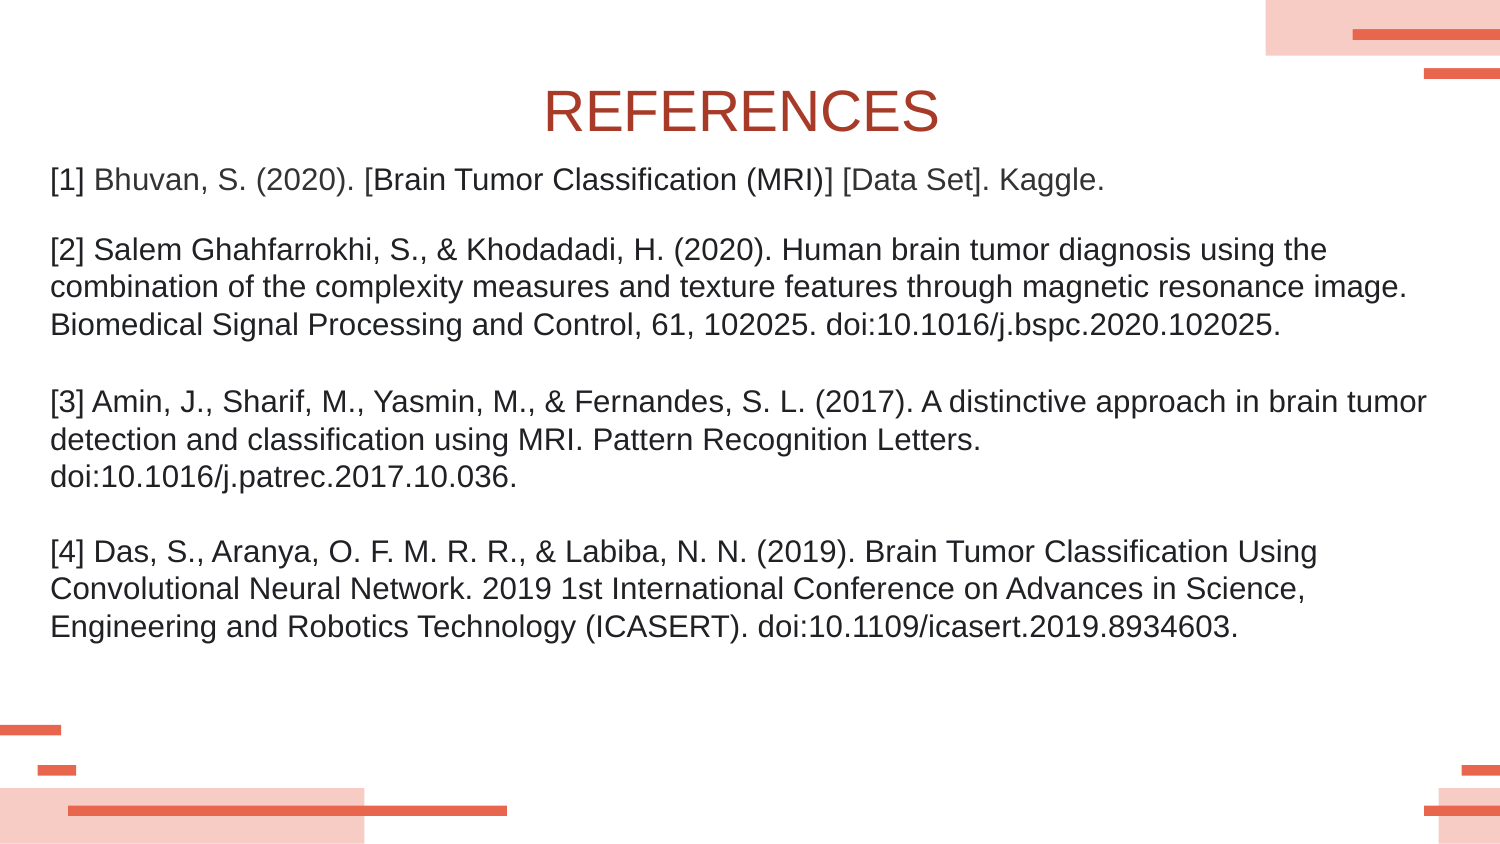

# REFERENCES
[1] Bhuvan, S. (2020). [Brain Tumor Classification (MRI)] [Data Set]. Kaggle.

[2] Salem Ghahfarrokhi, S., & Khodadadi, H. (2020). Human brain tumor diagnosis using the combination of the complexity measures and texture features through magnetic resonance image. Biomedical Signal Processing and Control, 61, 102025. doi:10.1016/j.bspc.2020.102025.

[3] Amin, J., Sharif, M., Yasmin, M., & Fernandes, S. L. (2017). A distinctive approach in brain tumor detection and classification using MRI. Pattern Recognition Letters. doi:10.1016/j.patrec.2017.10.036.

[4] Das, S., Aranya, O. F. M. R. R., & Labiba, N. N. (2019). Brain Tumor Classification Using Convolutional Neural Network. 2019 1st International Conference on Advances in Science, Engineering and Robotics Technology (ICASERT). doi:10.1109/icasert.2019.8934603.